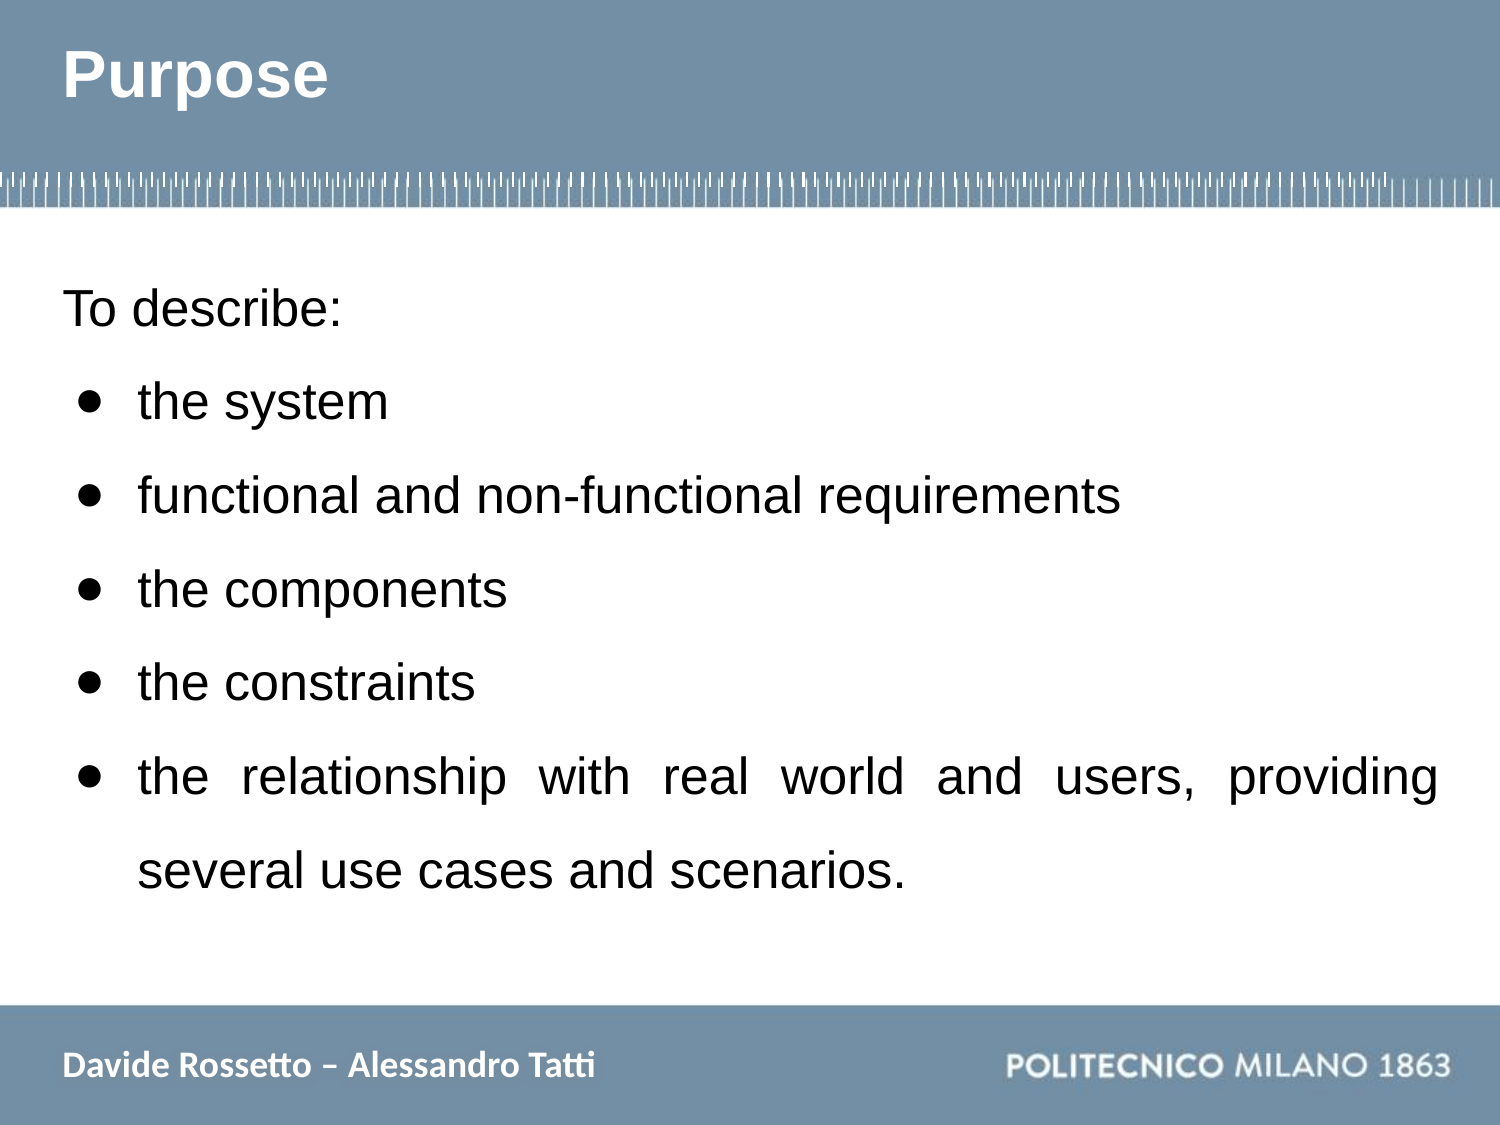

# Purpose

To describe:
the system
functional and non-functional requirements
the components
the constraints
the relationship with real world and users, providing several use cases and scenarios.
Davide Rossetto – Alessandro Tatti